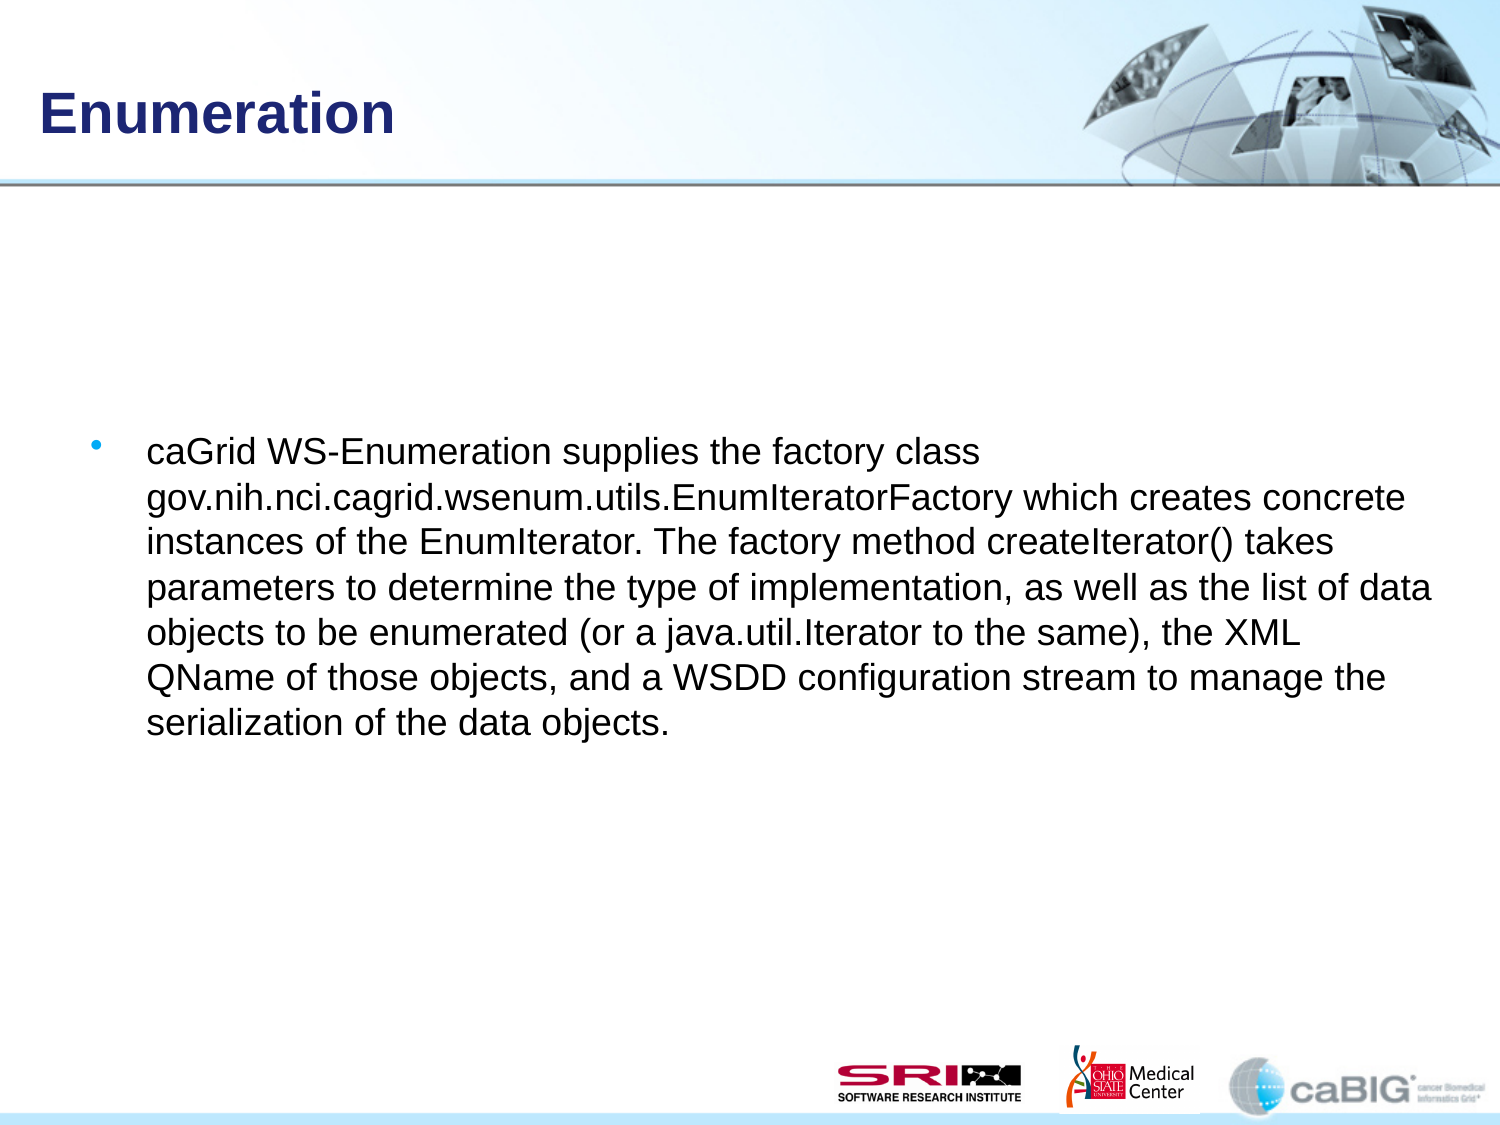

# Enumeration

caGrid WS-Enumeration supplies the factory class gov.nih.nci.cagrid.wsenum.utils.EnumIteratorFactory which creates concrete instances of the EnumIterator. The factory method createIterator() takes parameters to determine the type of implementation, as well as the list of data objects to be enumerated (or a java.util.Iterator to the same), the XML QName of those objects, and a WSDD configuration stream to manage the serialization of the data objects.